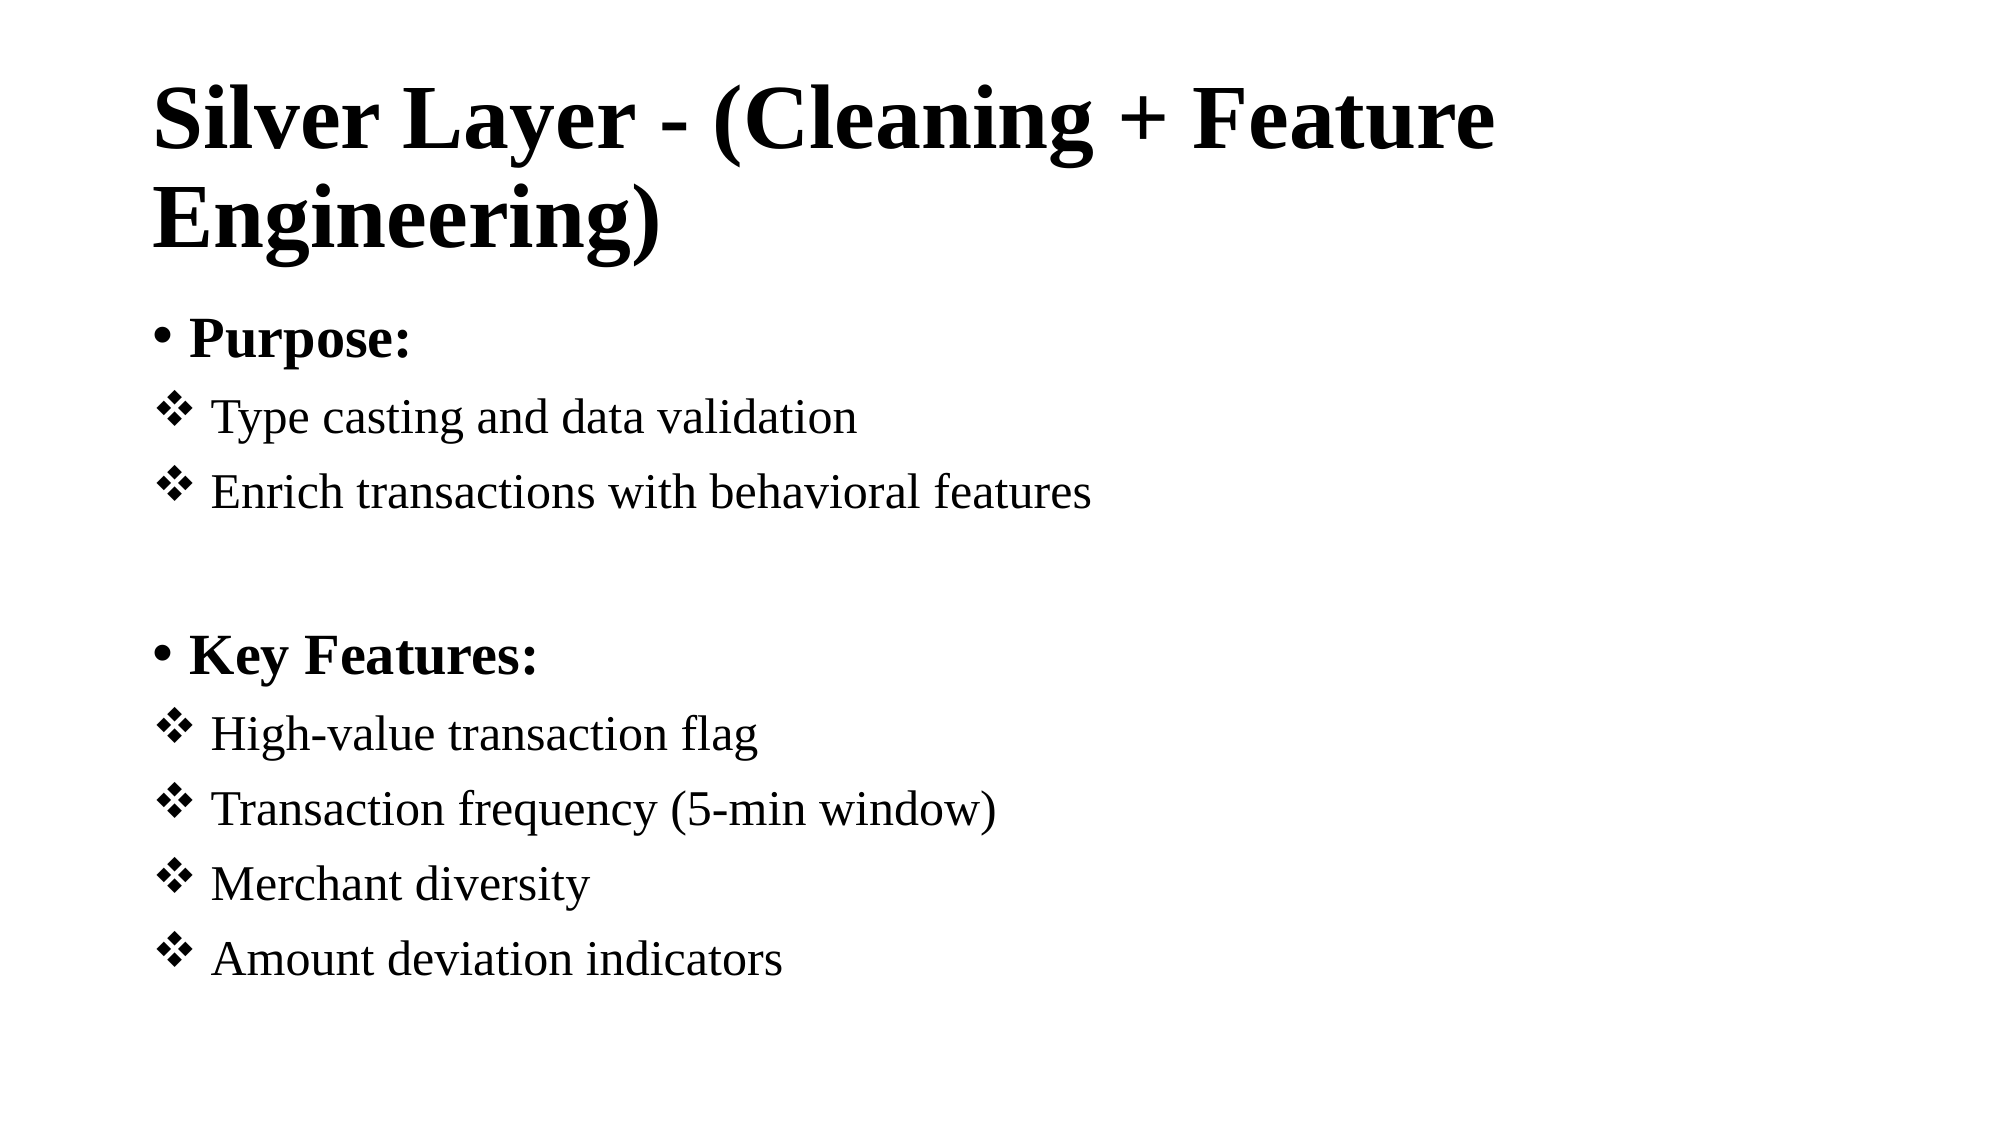

# Silver Layer - (Cleaning + Feature Engineering)
Purpose:
 Type casting and data validation
 Enrich transactions with behavioral features

Key Features:
 High-value transaction flag
 Transaction frequency (5-min window)
 Merchant diversity
 Amount deviation indicators